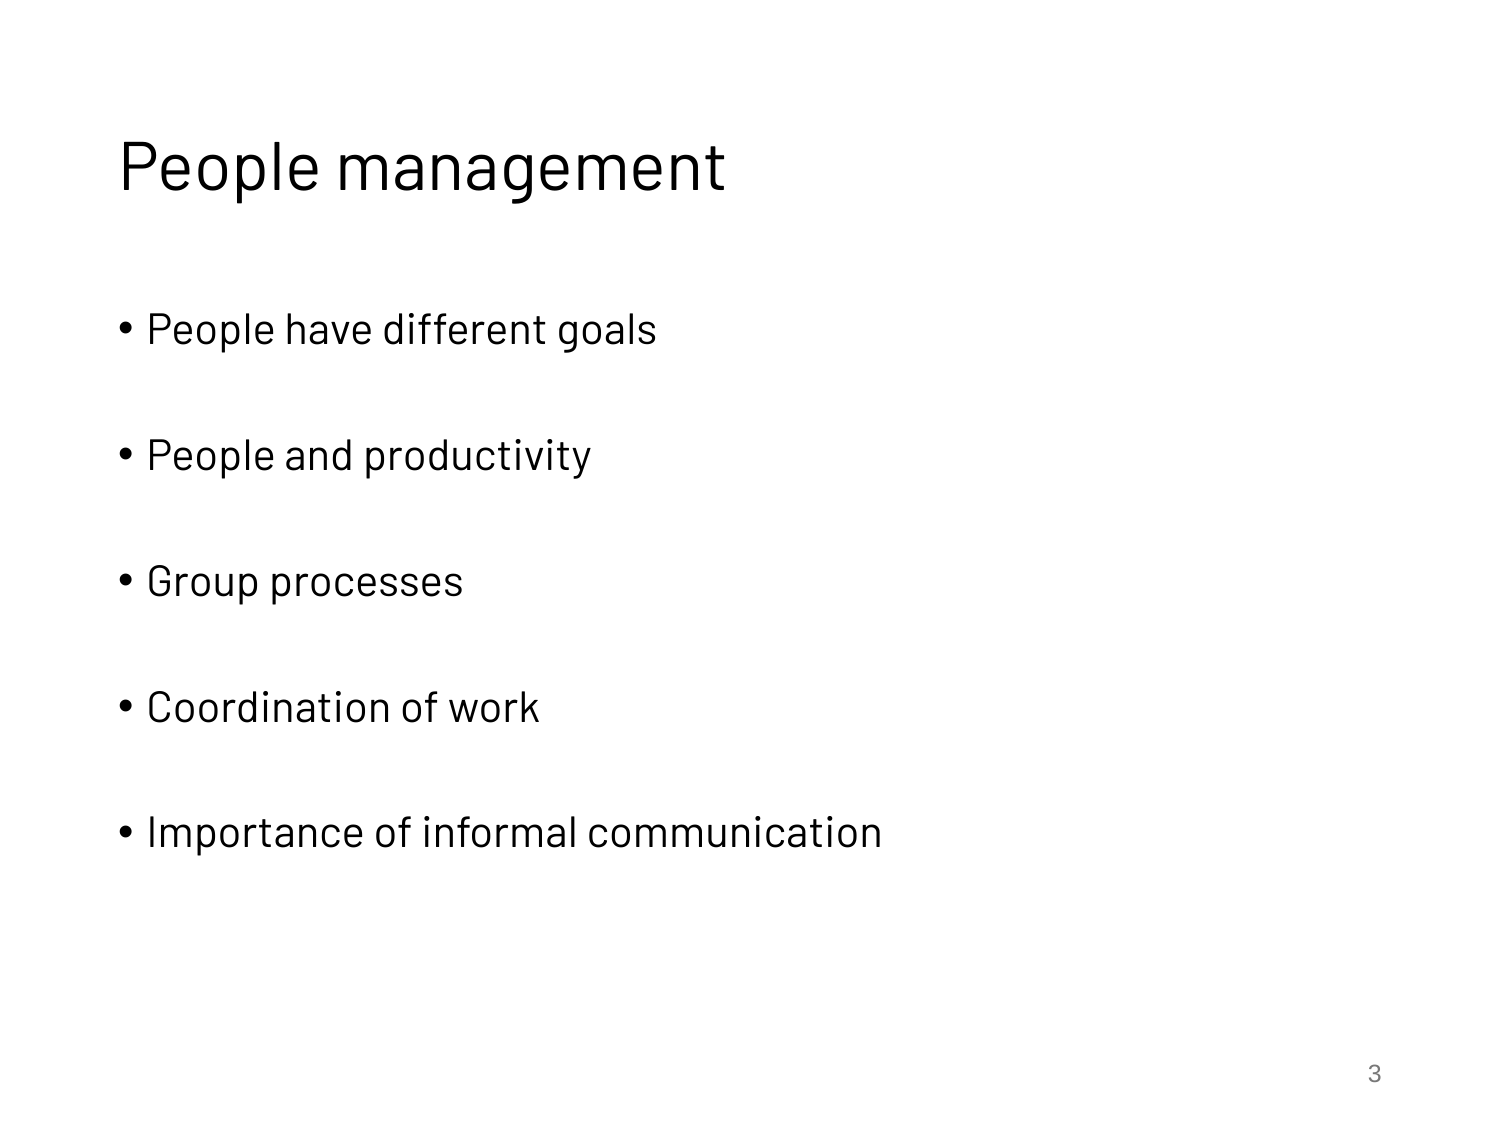

# People management
People have different goals

People and productivity

Group processes

Coordination of work

Importance of informal communication
3